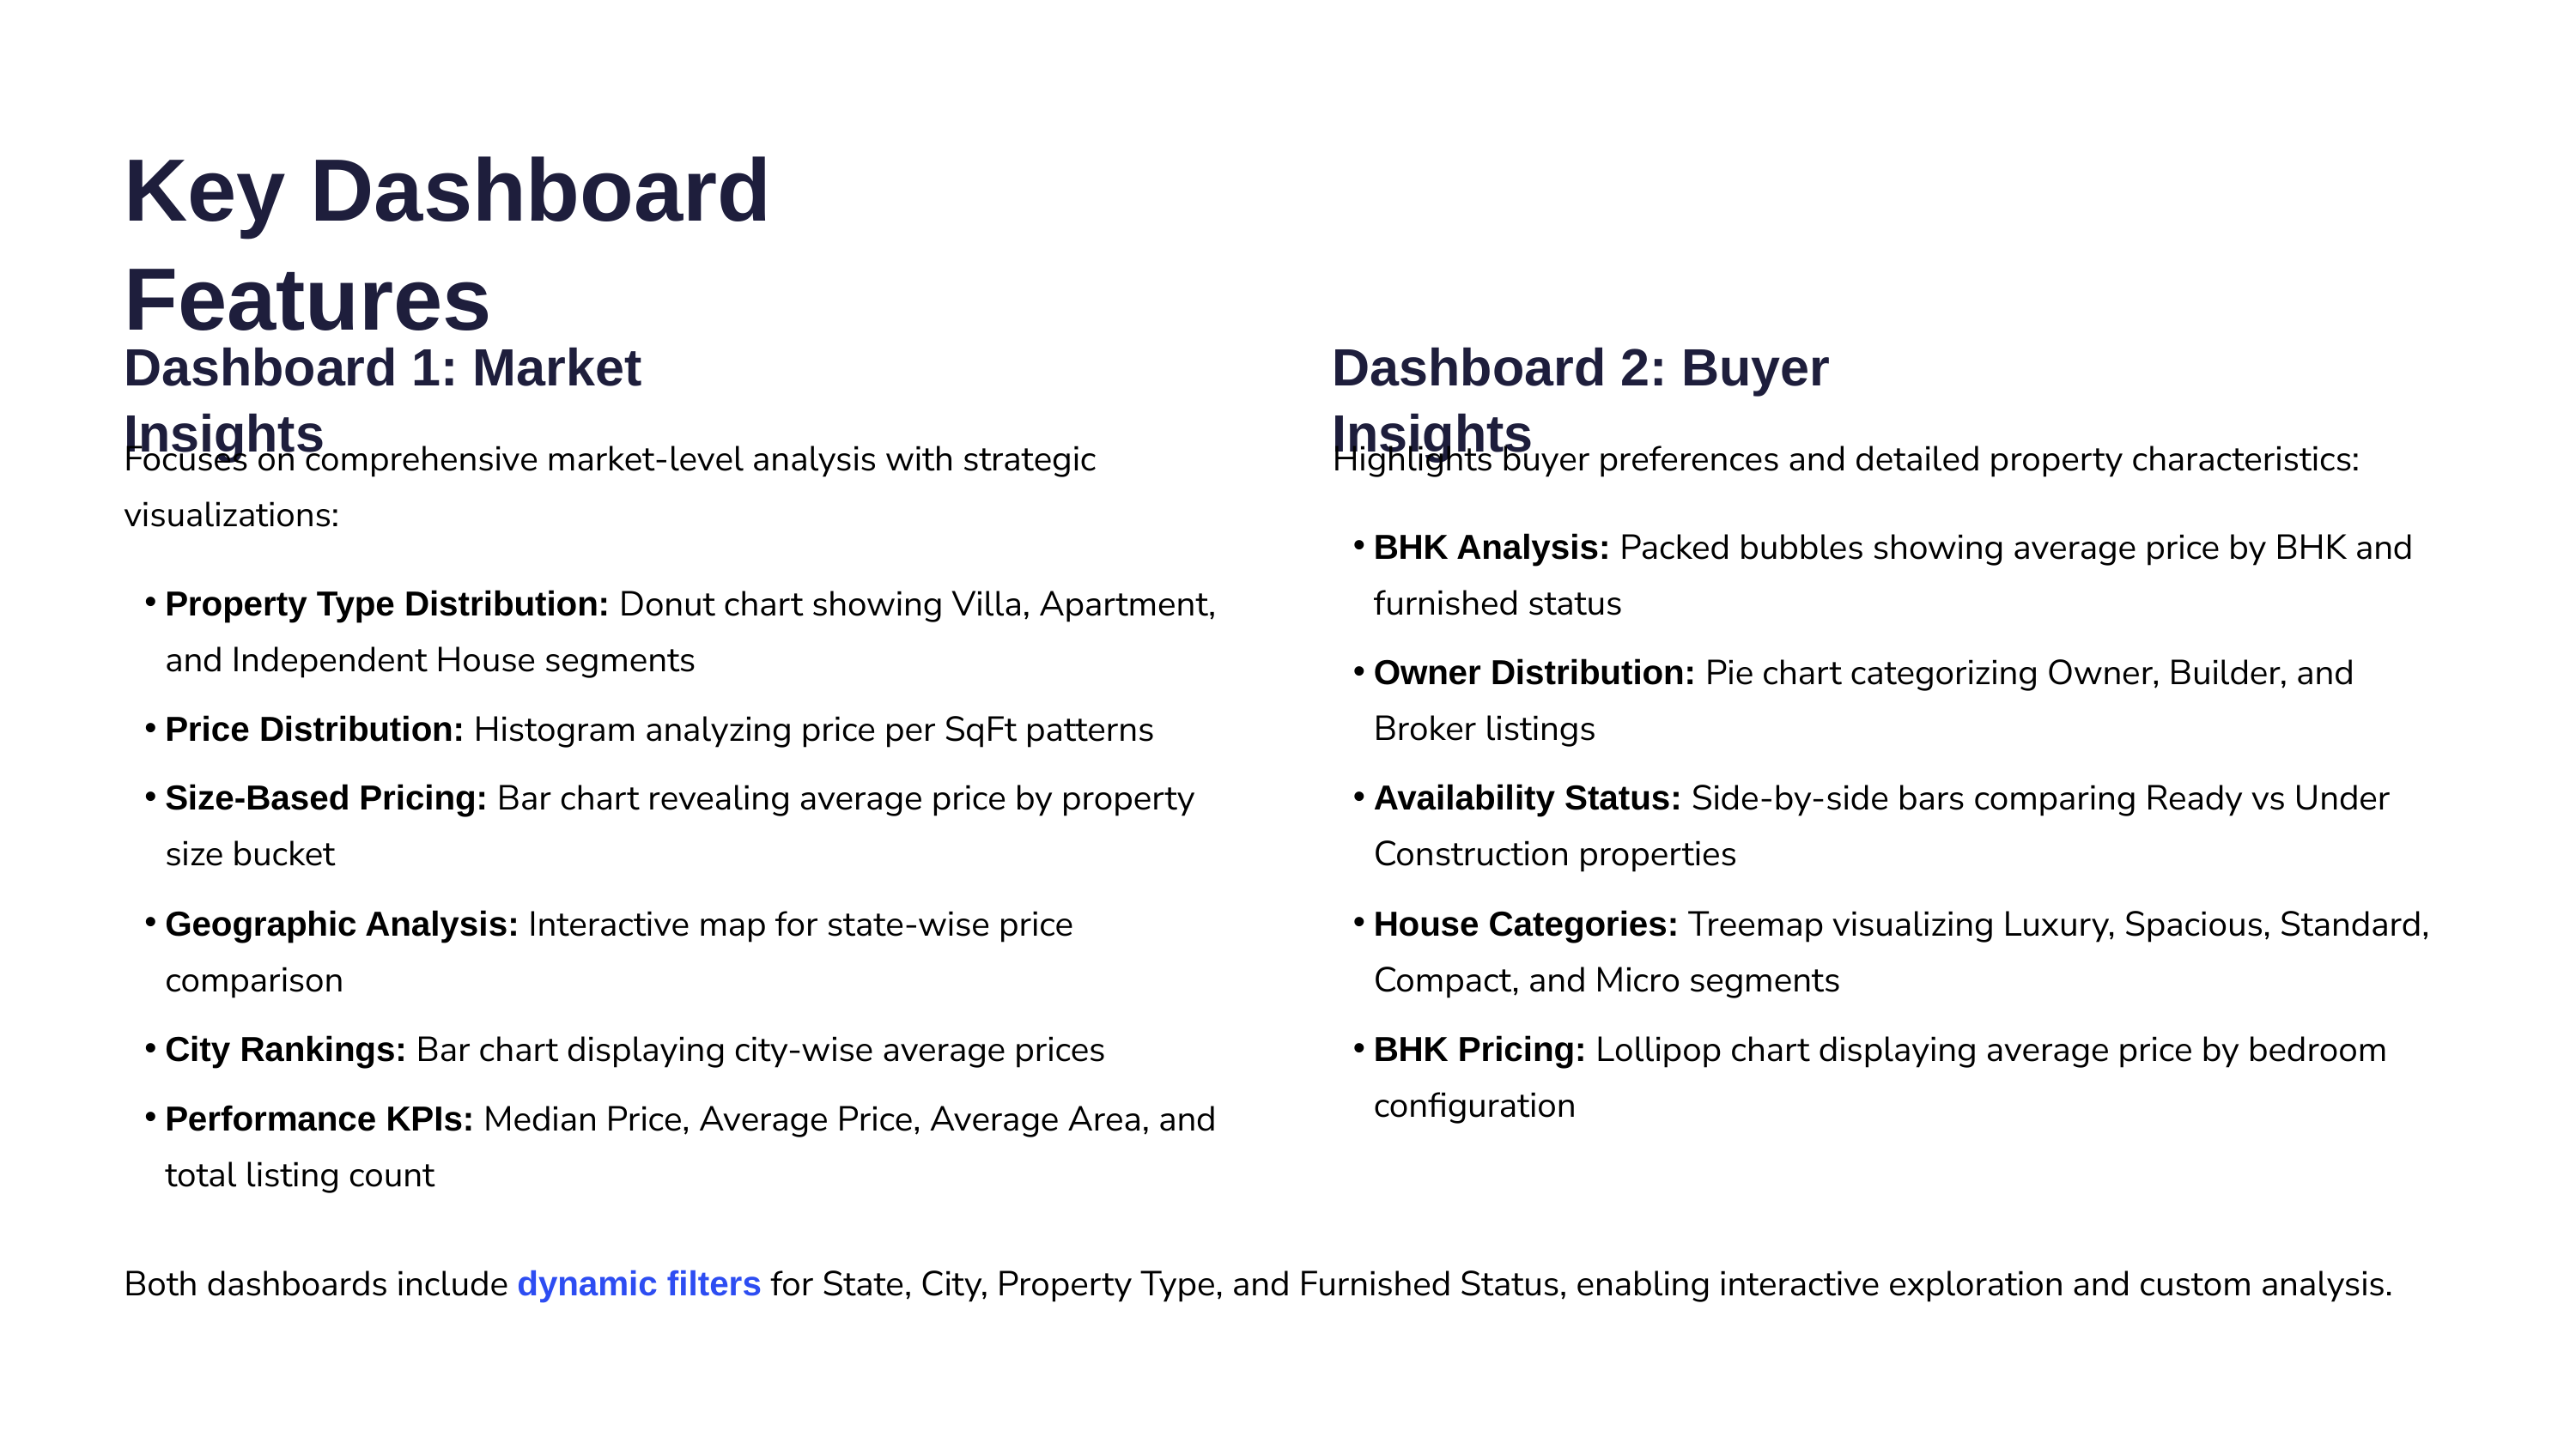

Key Dashboard Features
Dashboard 1: Market Insights
Dashboard 2: Buyer Insights
Focuses on comprehensive market-level analysis with strategic visualizations:
Highlights buyer preferences and detailed property characteristics:
BHK Analysis: Packed bubbles showing average price by BHK and furnished status
Property Type Distribution: Donut chart showing Villa, Apartment, and Independent House segments
Owner Distribution: Pie chart categorizing Owner, Builder, and Broker listings
Price Distribution: Histogram analyzing price per SqFt patterns
Size-Based Pricing: Bar chart revealing average price by property size bucket
Availability Status: Side-by-side bars comparing Ready vs Under Construction properties
Geographic Analysis: Interactive map for state-wise price comparison
House Categories: Treemap visualizing Luxury, Spacious, Standard, Compact, and Micro segments
City Rankings: Bar chart displaying city-wise average prices
BHK Pricing: Lollipop chart displaying average price by bedroom configuration
Performance KPIs: Median Price, Average Price, Average Area, and total listing count
Both dashboards include dynamic filters for State, City, Property Type, and Furnished Status, enabling interactive exploration and custom analysis.